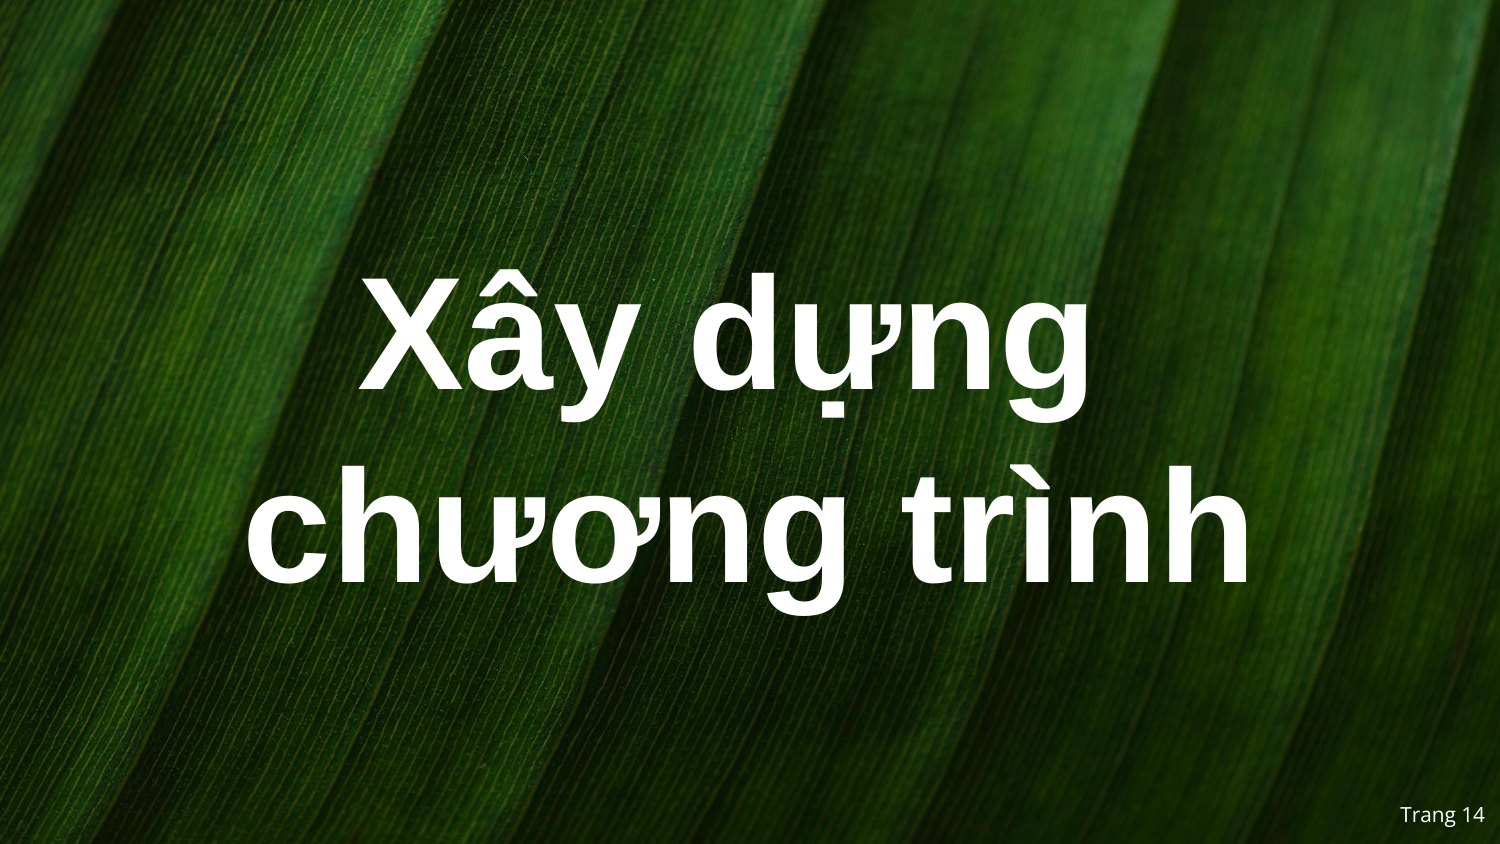

# Xây dựng chương trình
Trang 14